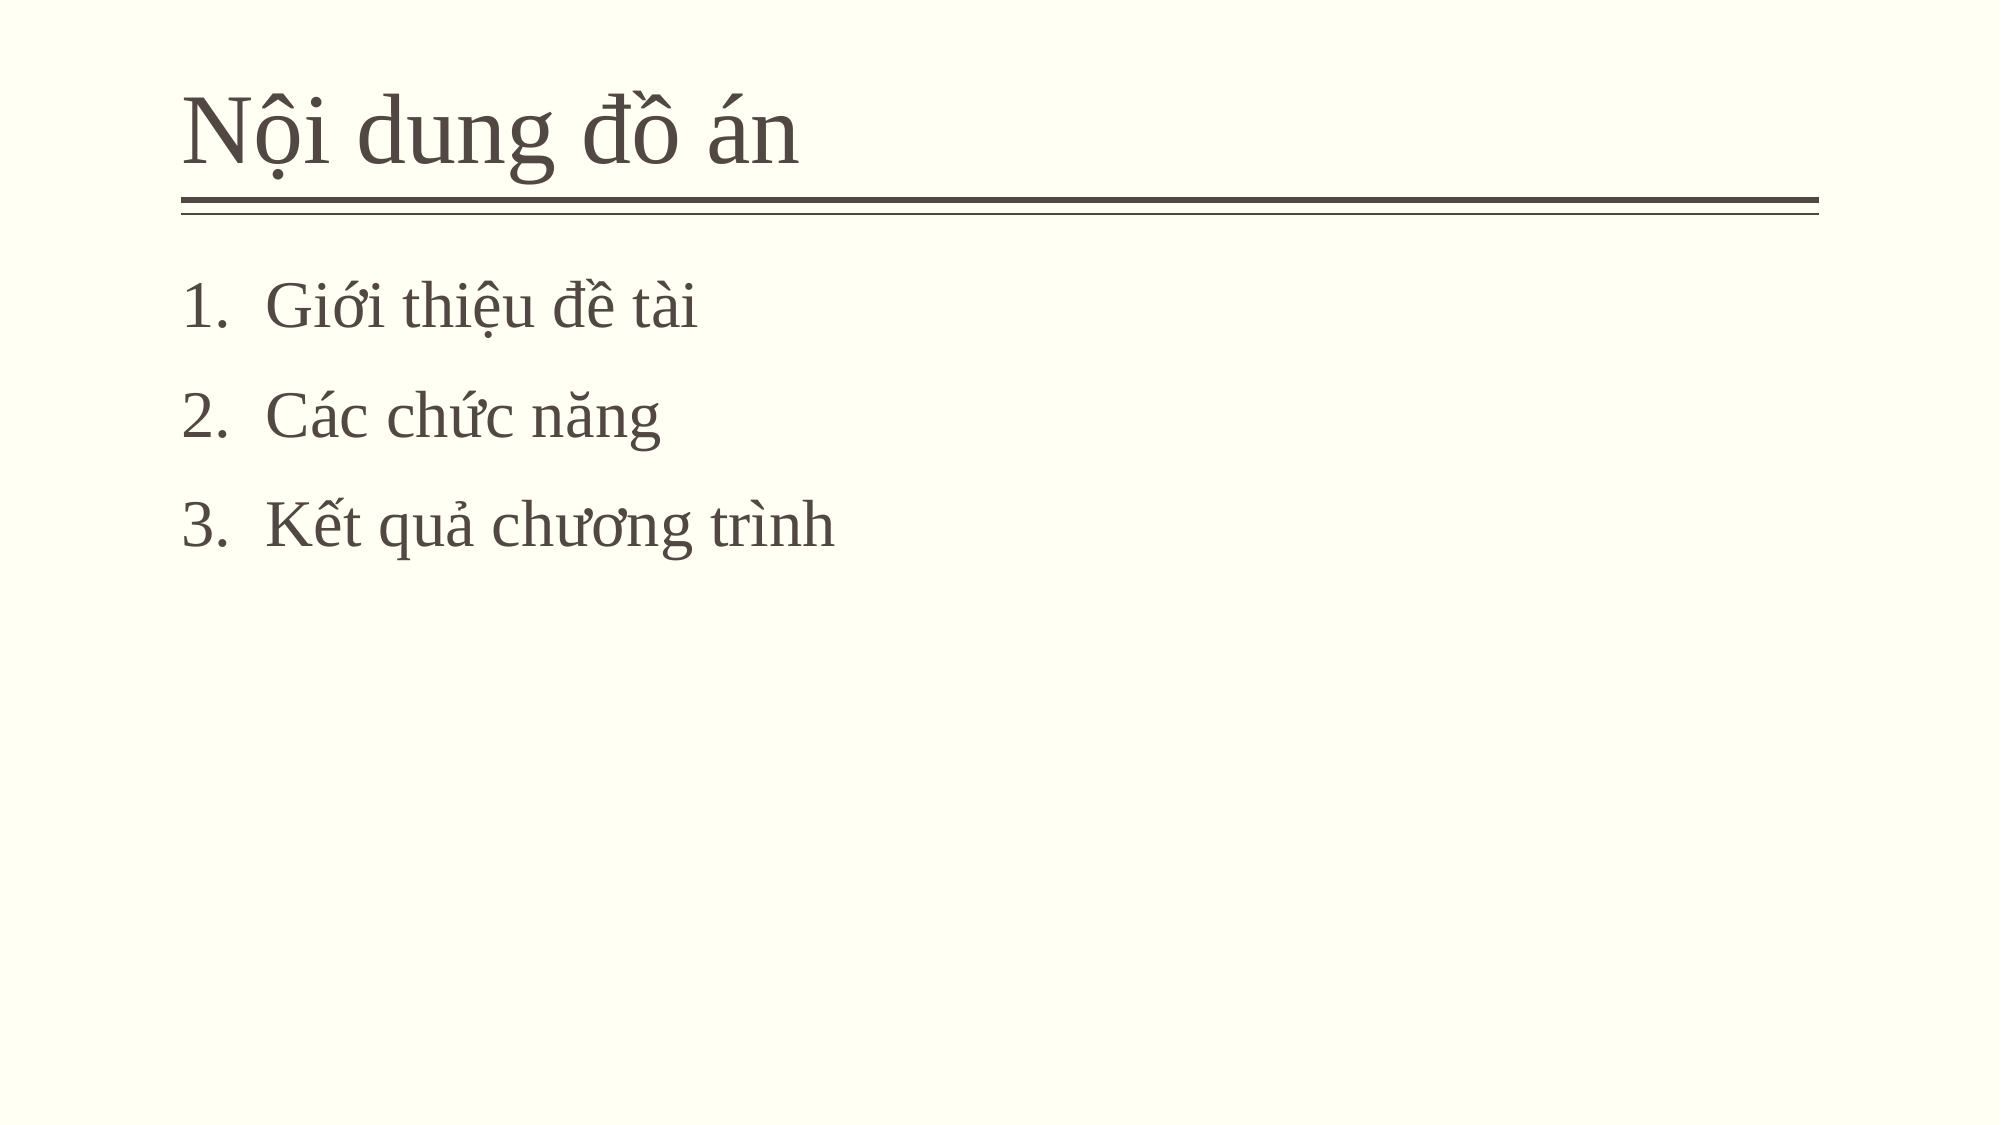

# Nội dung đồ án
Giới thiệu đề tài
Các chức năng
Kết quả chương trình